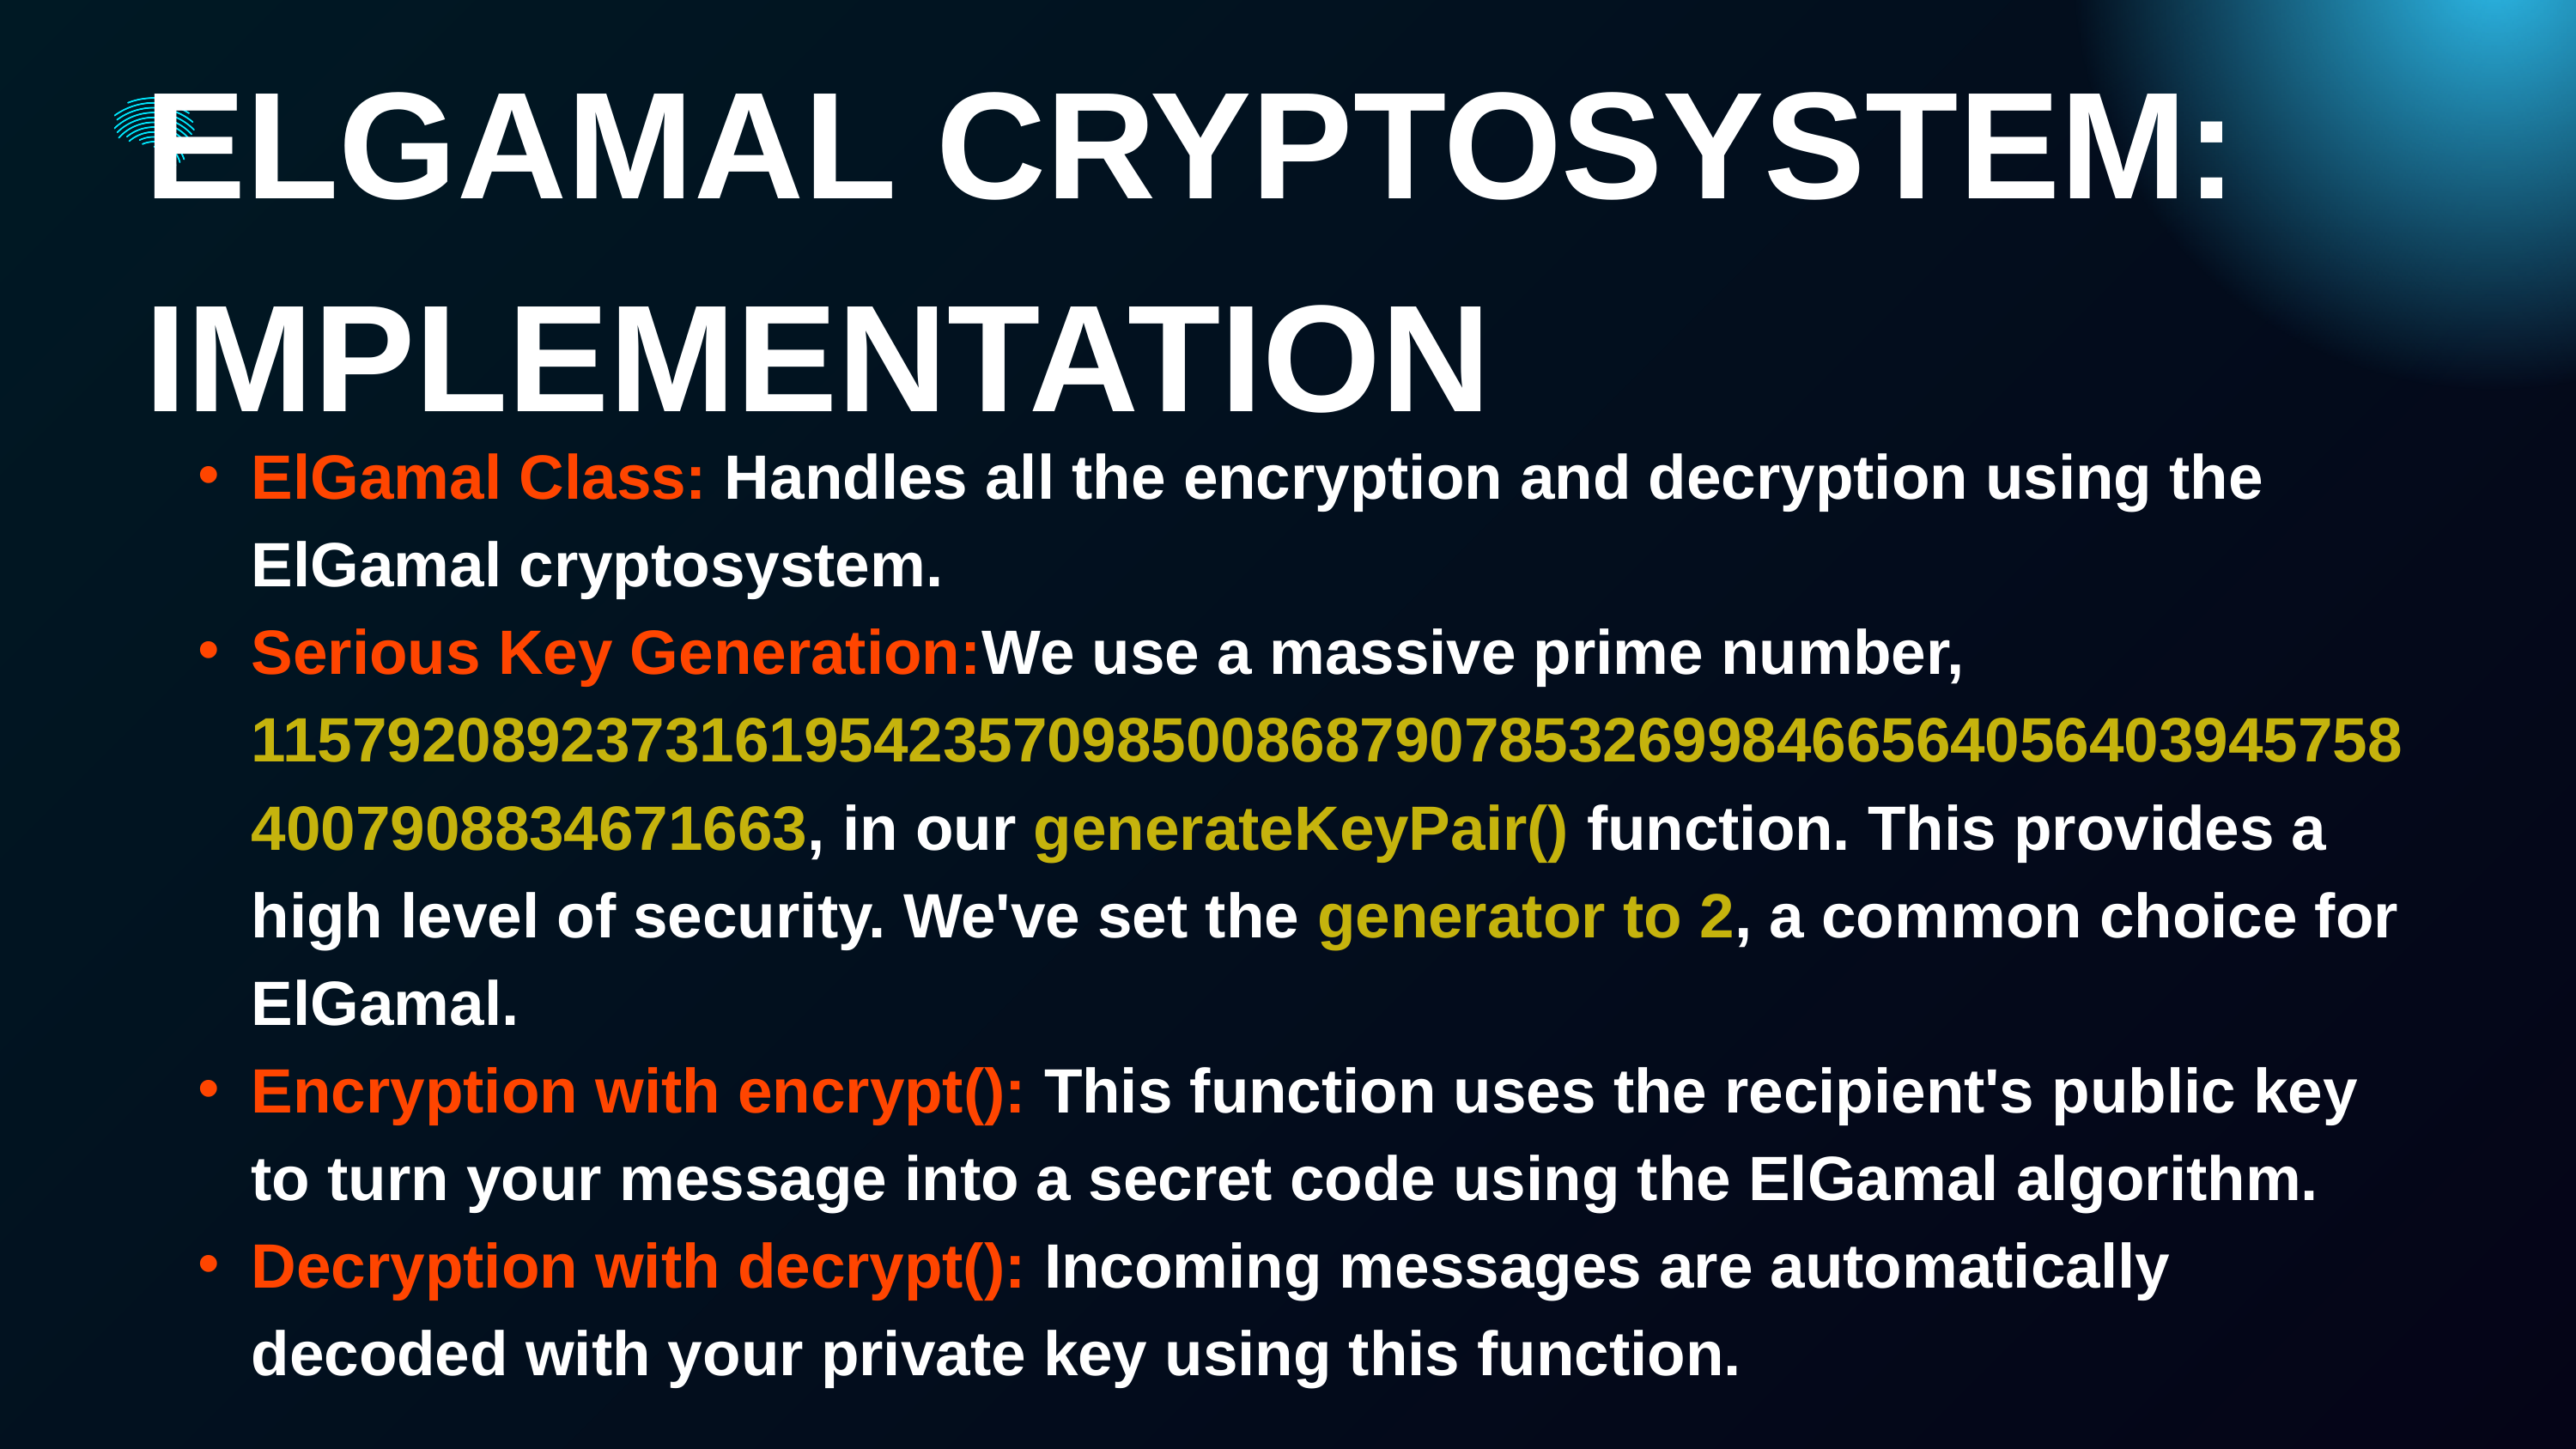

ELGAMAL CRYPTOSYSTEM:
IMPLEMENTATION

ElGamal Class: Handles all the encryption and decryption using the ElGamal cryptosystem.
Serious Key Generation:We use a massive prime number, 115792089237316195423570985008687907853269984665640564039457584007908834671663, in our generateKeyPair() function. This provides a high level of security. We've set the generator to 2, a common choice for ElGamal.
Encryption with encrypt(): This function uses the recipient's public key to turn your message into a secret code using the ElGamal algorithm.
Decryption with decrypt(): Incoming messages are automatically decoded with your private key using this function.